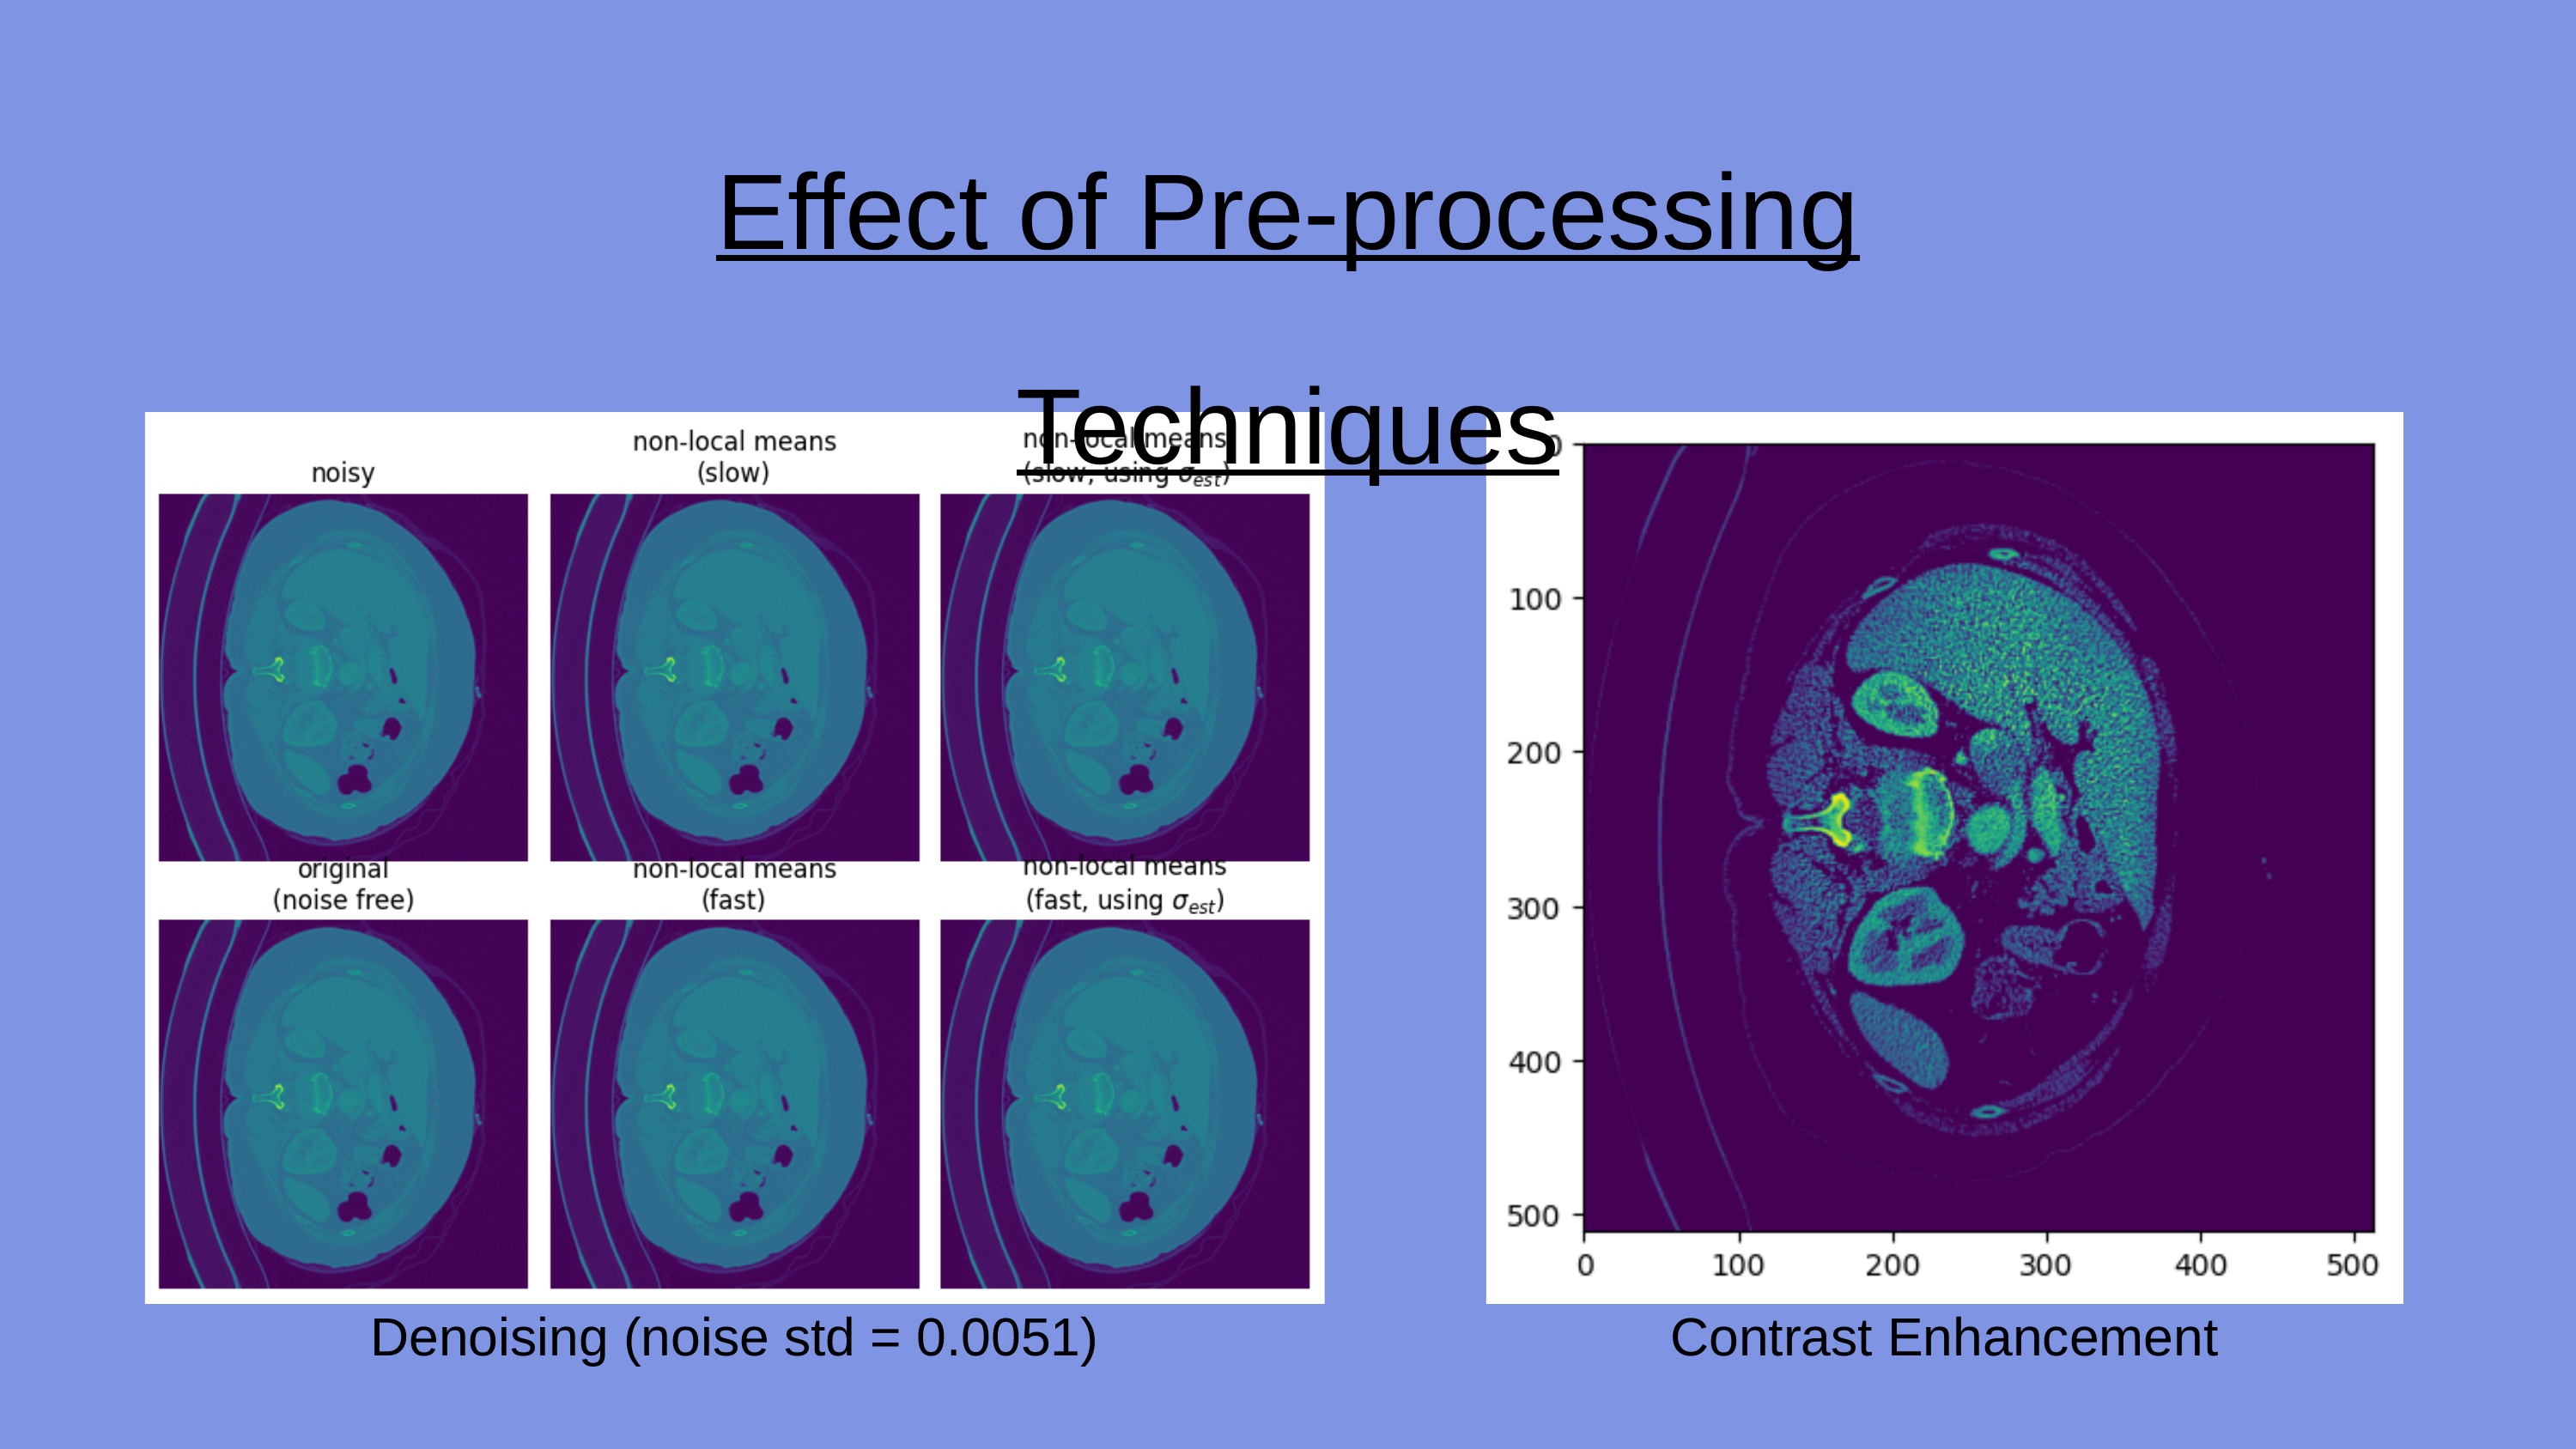

Effect of Pre-processing Techniques

Denoising (noise std = 0.0051)
Contrast Enhancement